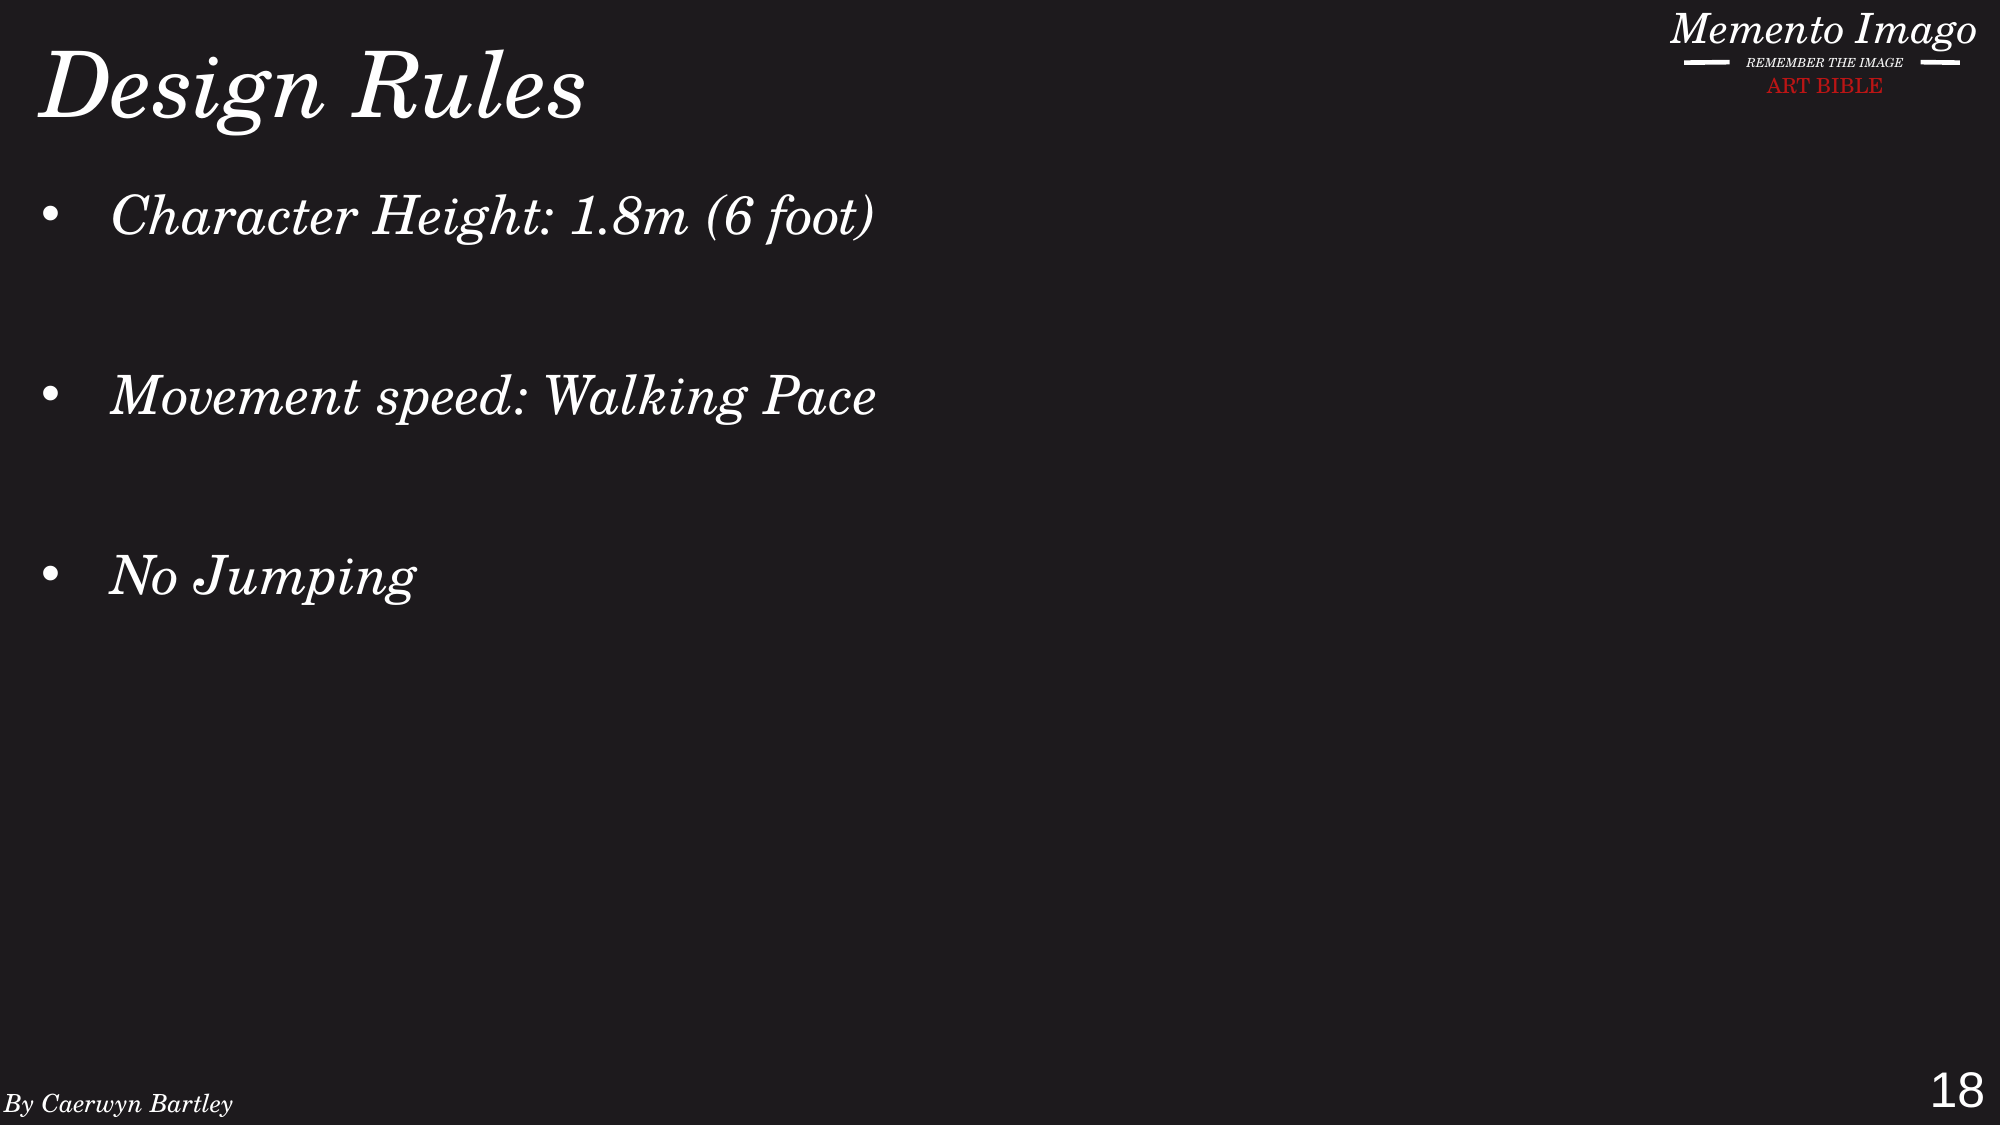

# Design Rules
Character Height: 1.8m (6 foot)

Movement speed: Walking Pace

No Jumping